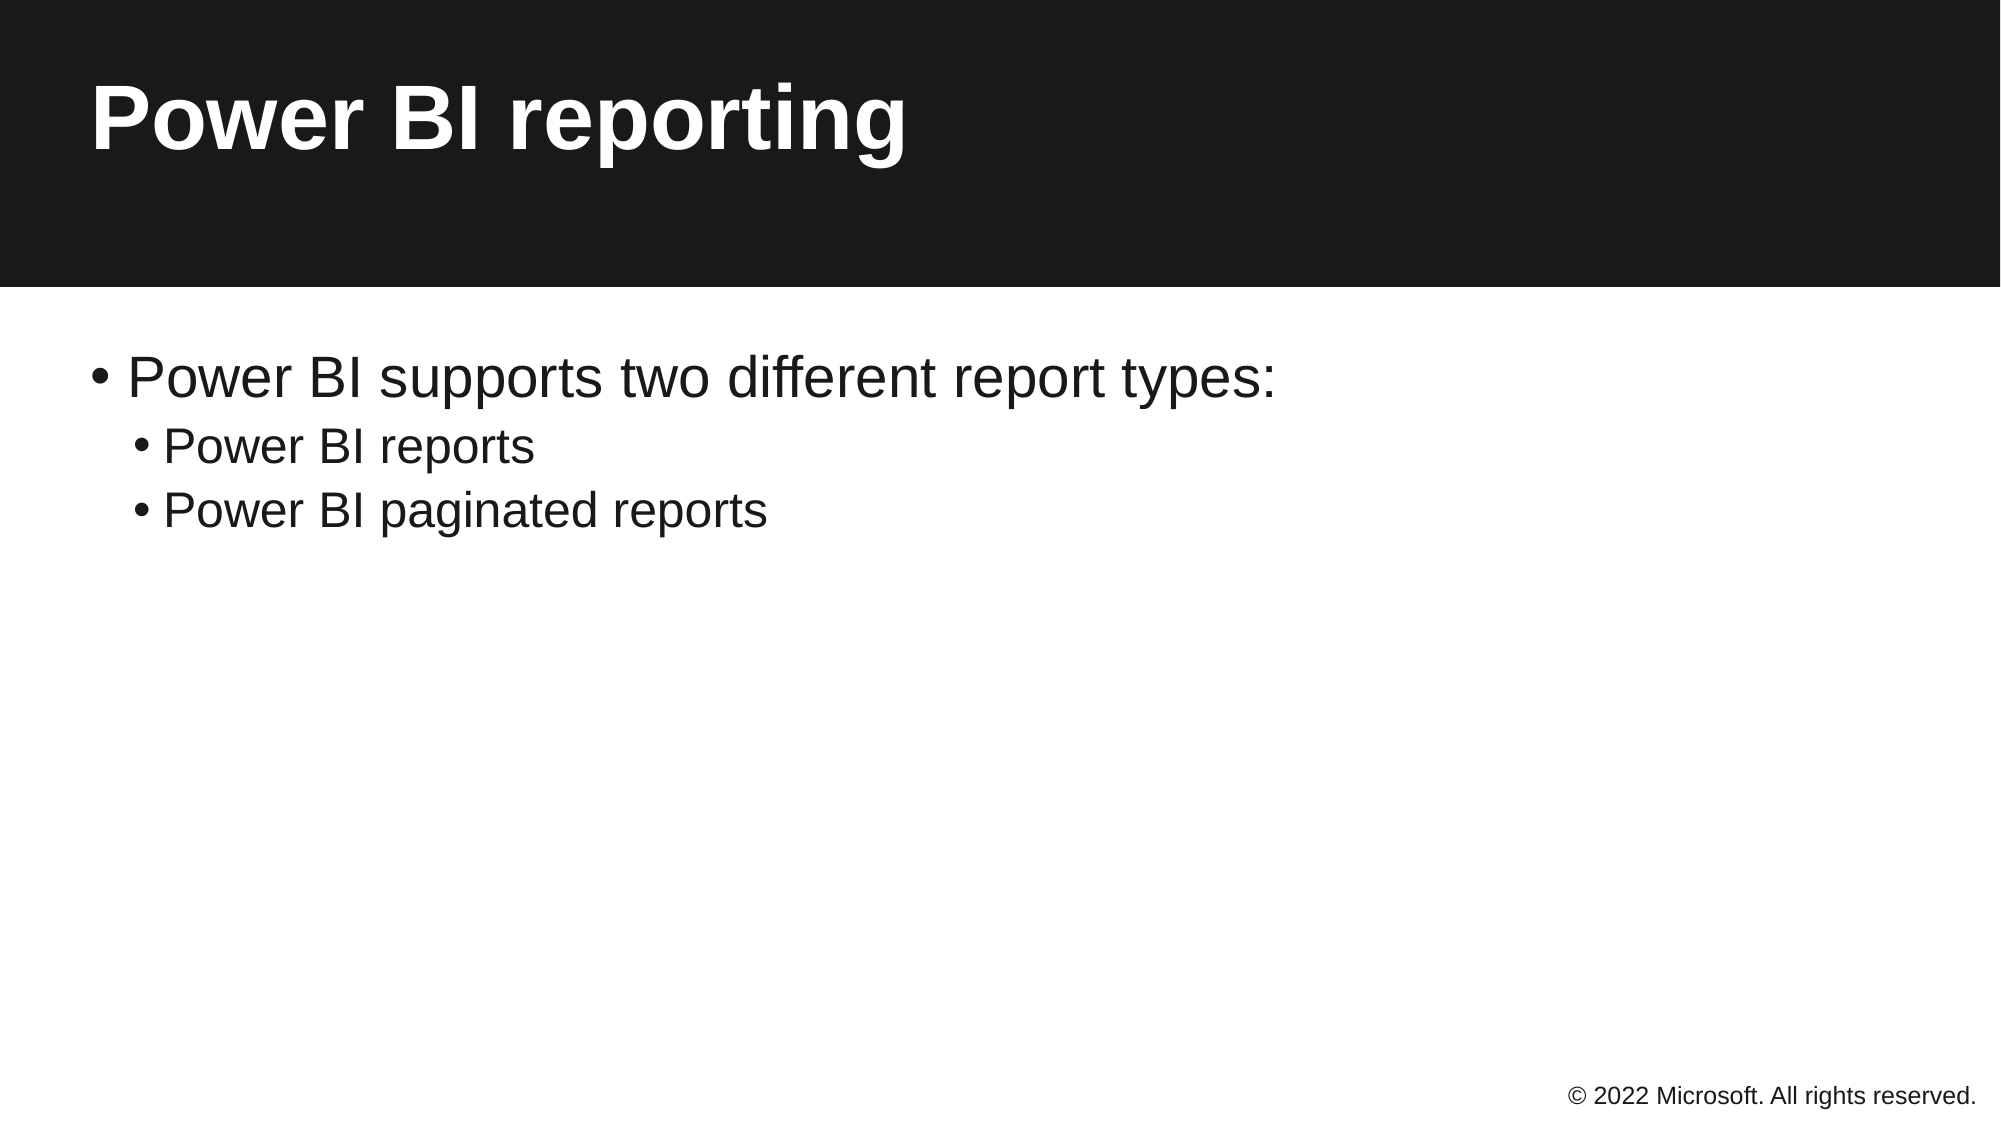

# Power BI reporting

Power BI supports two different report types:
Power BI reports
Power BI paginated reports

© 2022 Microsoft. All rights reserved.